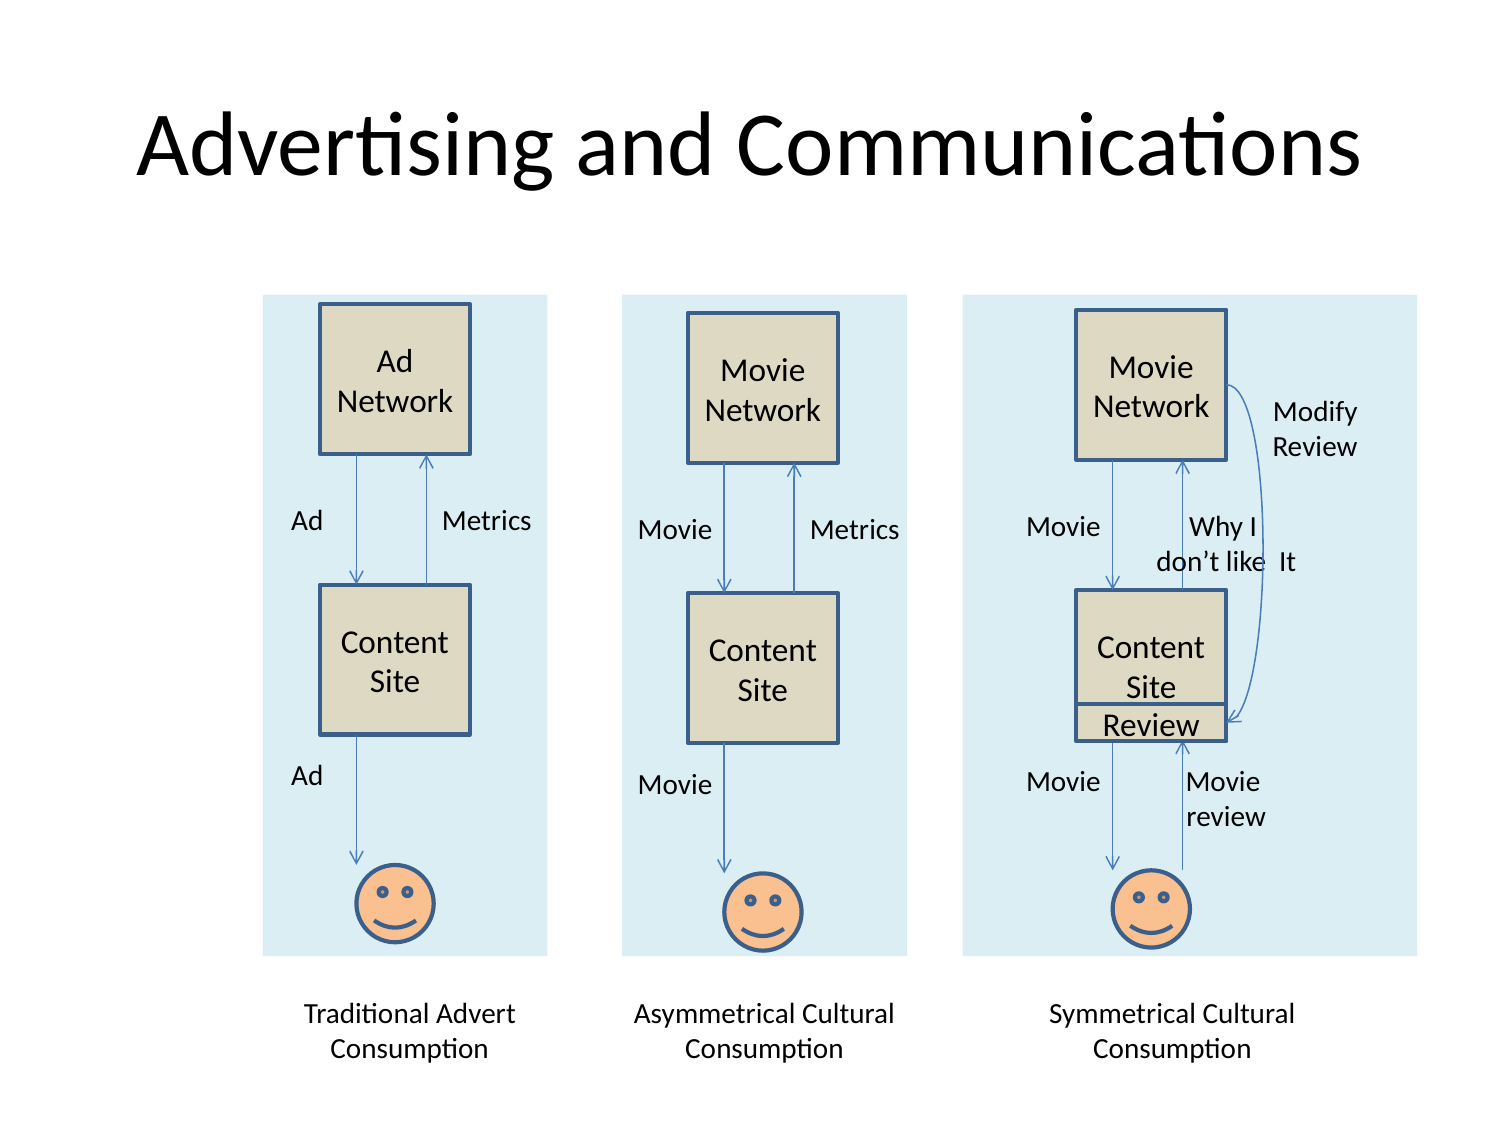

# Advertising and Communications

Movie
Network
Movie
Metrics
Content Site
Movie

Asymmetrical Cultural
Consumption

Movie Network
Modify
Review
Movie
Why I
don’t like  It

Content Site
Review
Movie
Movie
review

Symmetrical Cultural
Consumption

Ad Network
Ad
Metrics
Unable to
modify reviews
Content Site

Annotation Server

Reviews
Annotation Extension
Ad
 In-Situ Ad reviews
dialog

FTI POC
Ad Network
Ad
Metrics
Content Site
Ad

Traditional Advert
Consumption